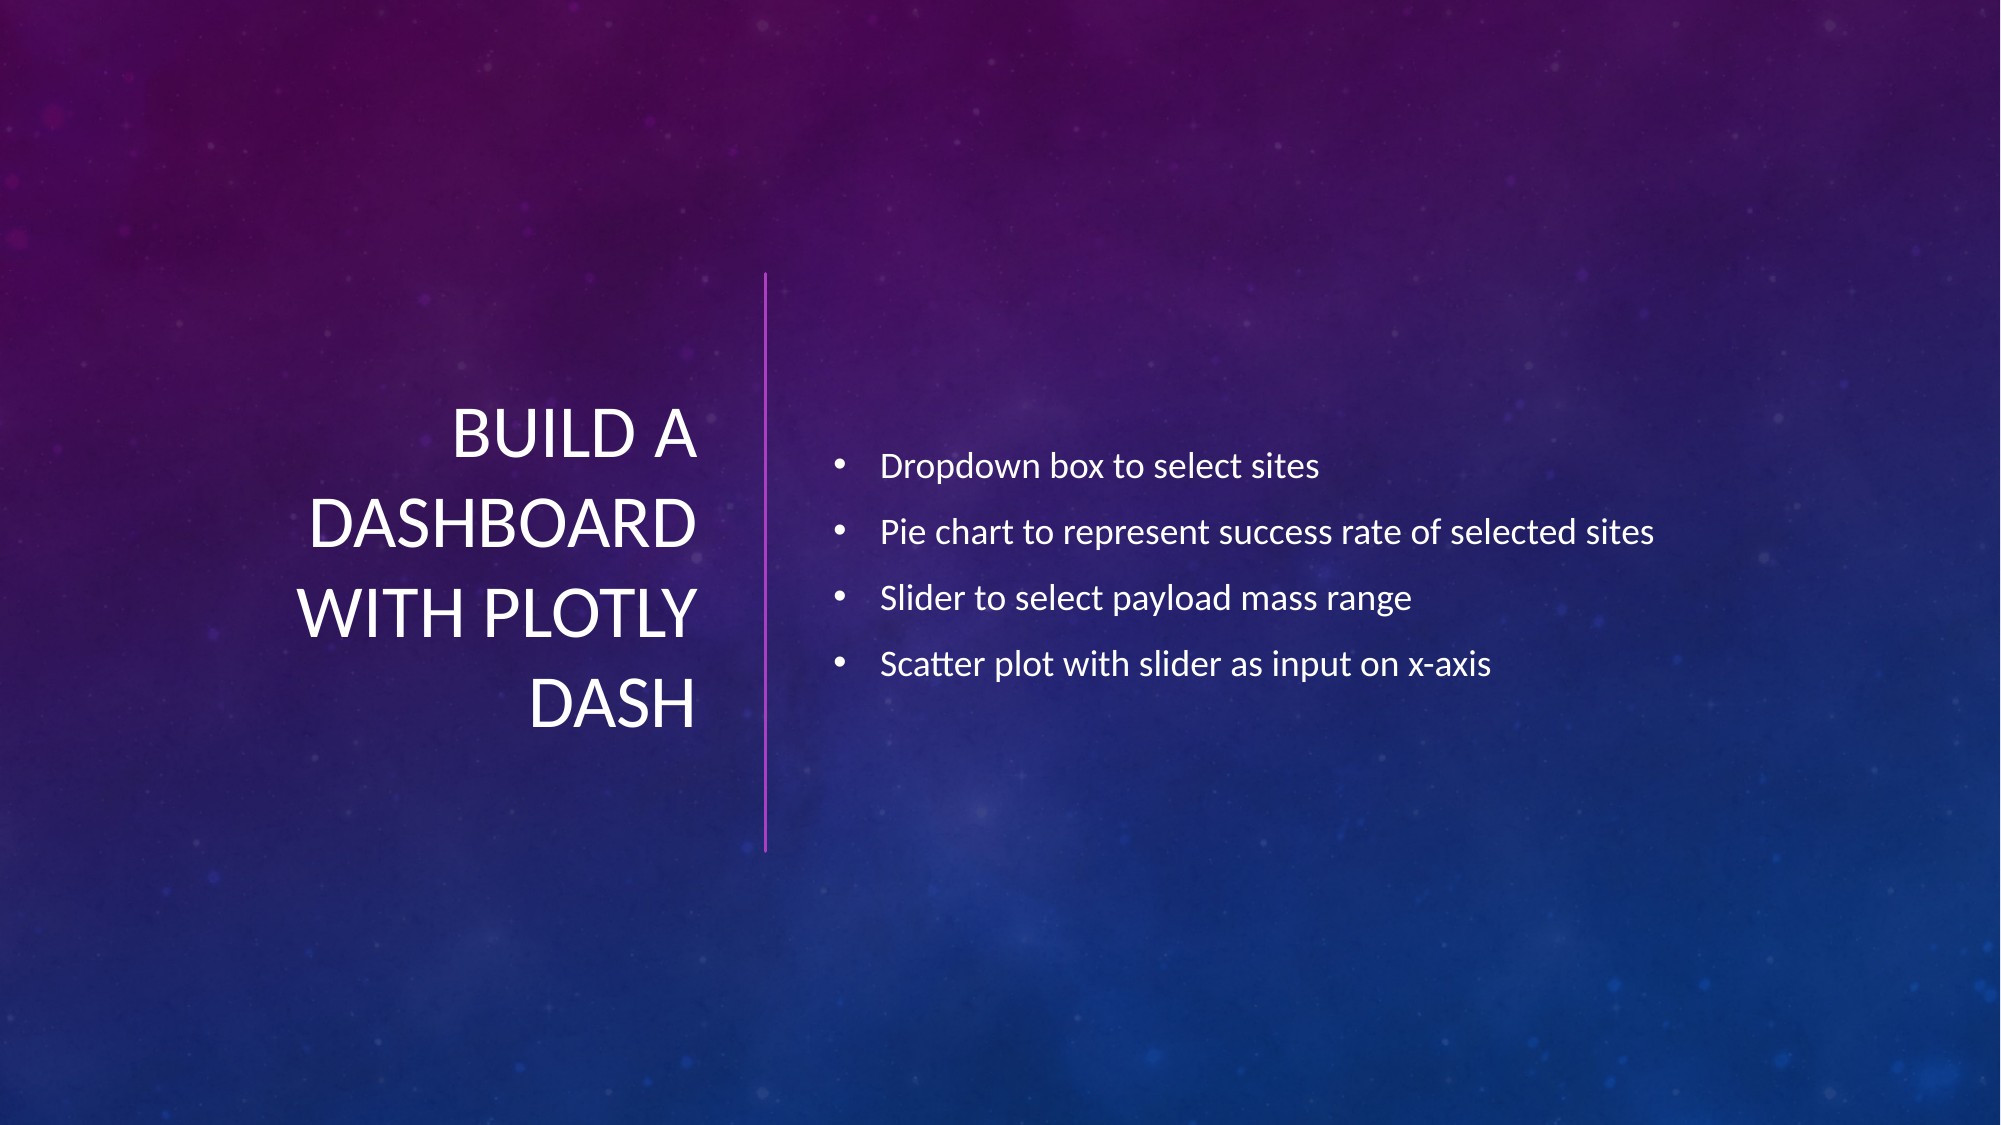

# Build a Dashboard with Plotly Dash
Dropdown box to select sites
Pie chart to represent success rate of selected sites
Slider to select payload mass range
Scatter plot with slider as input on x-axis